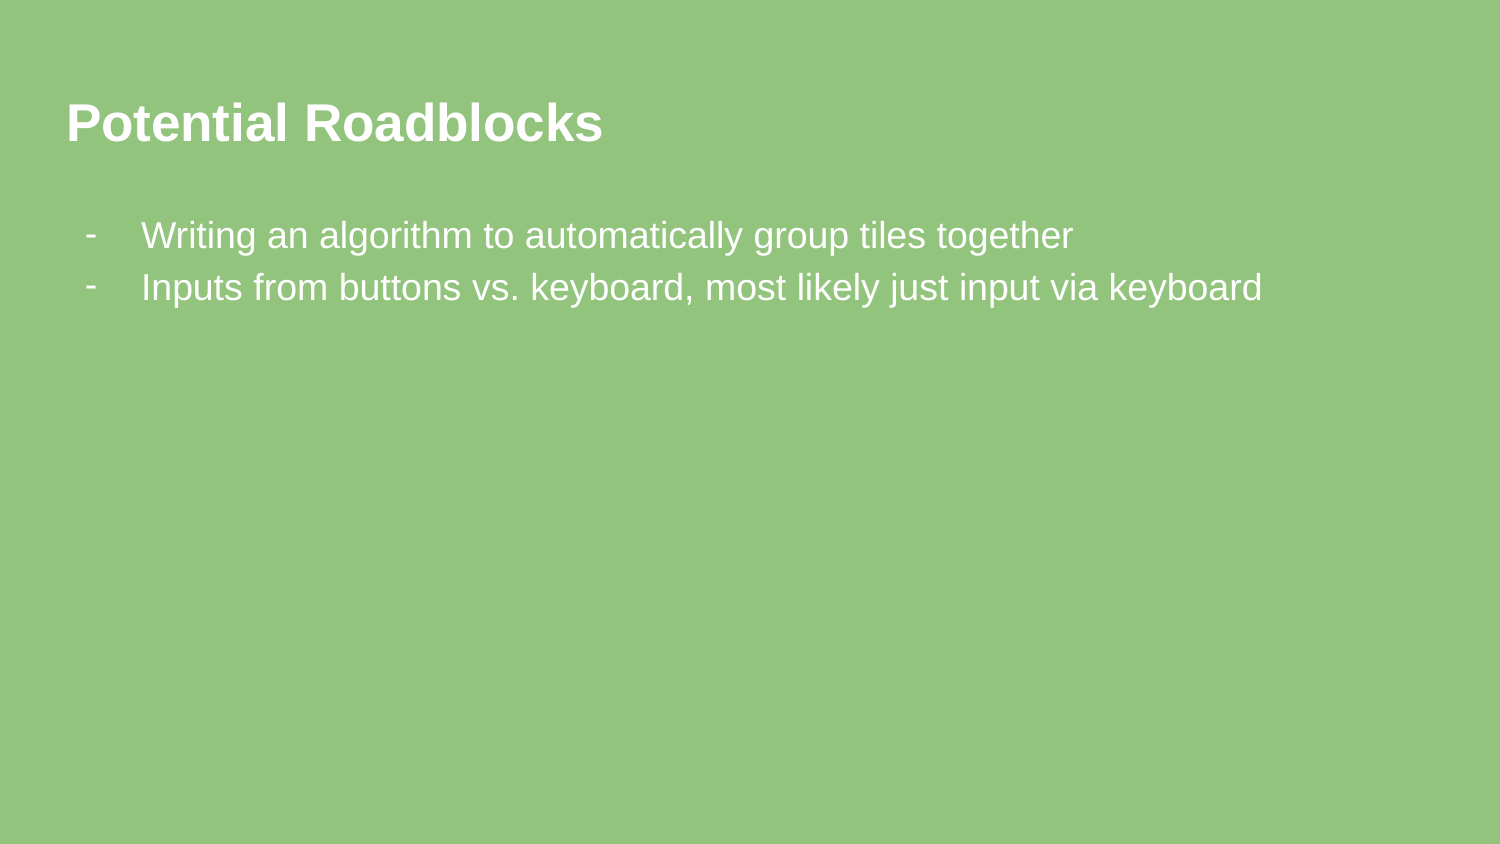

# Potential Roadblocks
Writing an algorithm to automatically group tiles together
Inputs from buttons vs. keyboard, most likely just input via keyboard